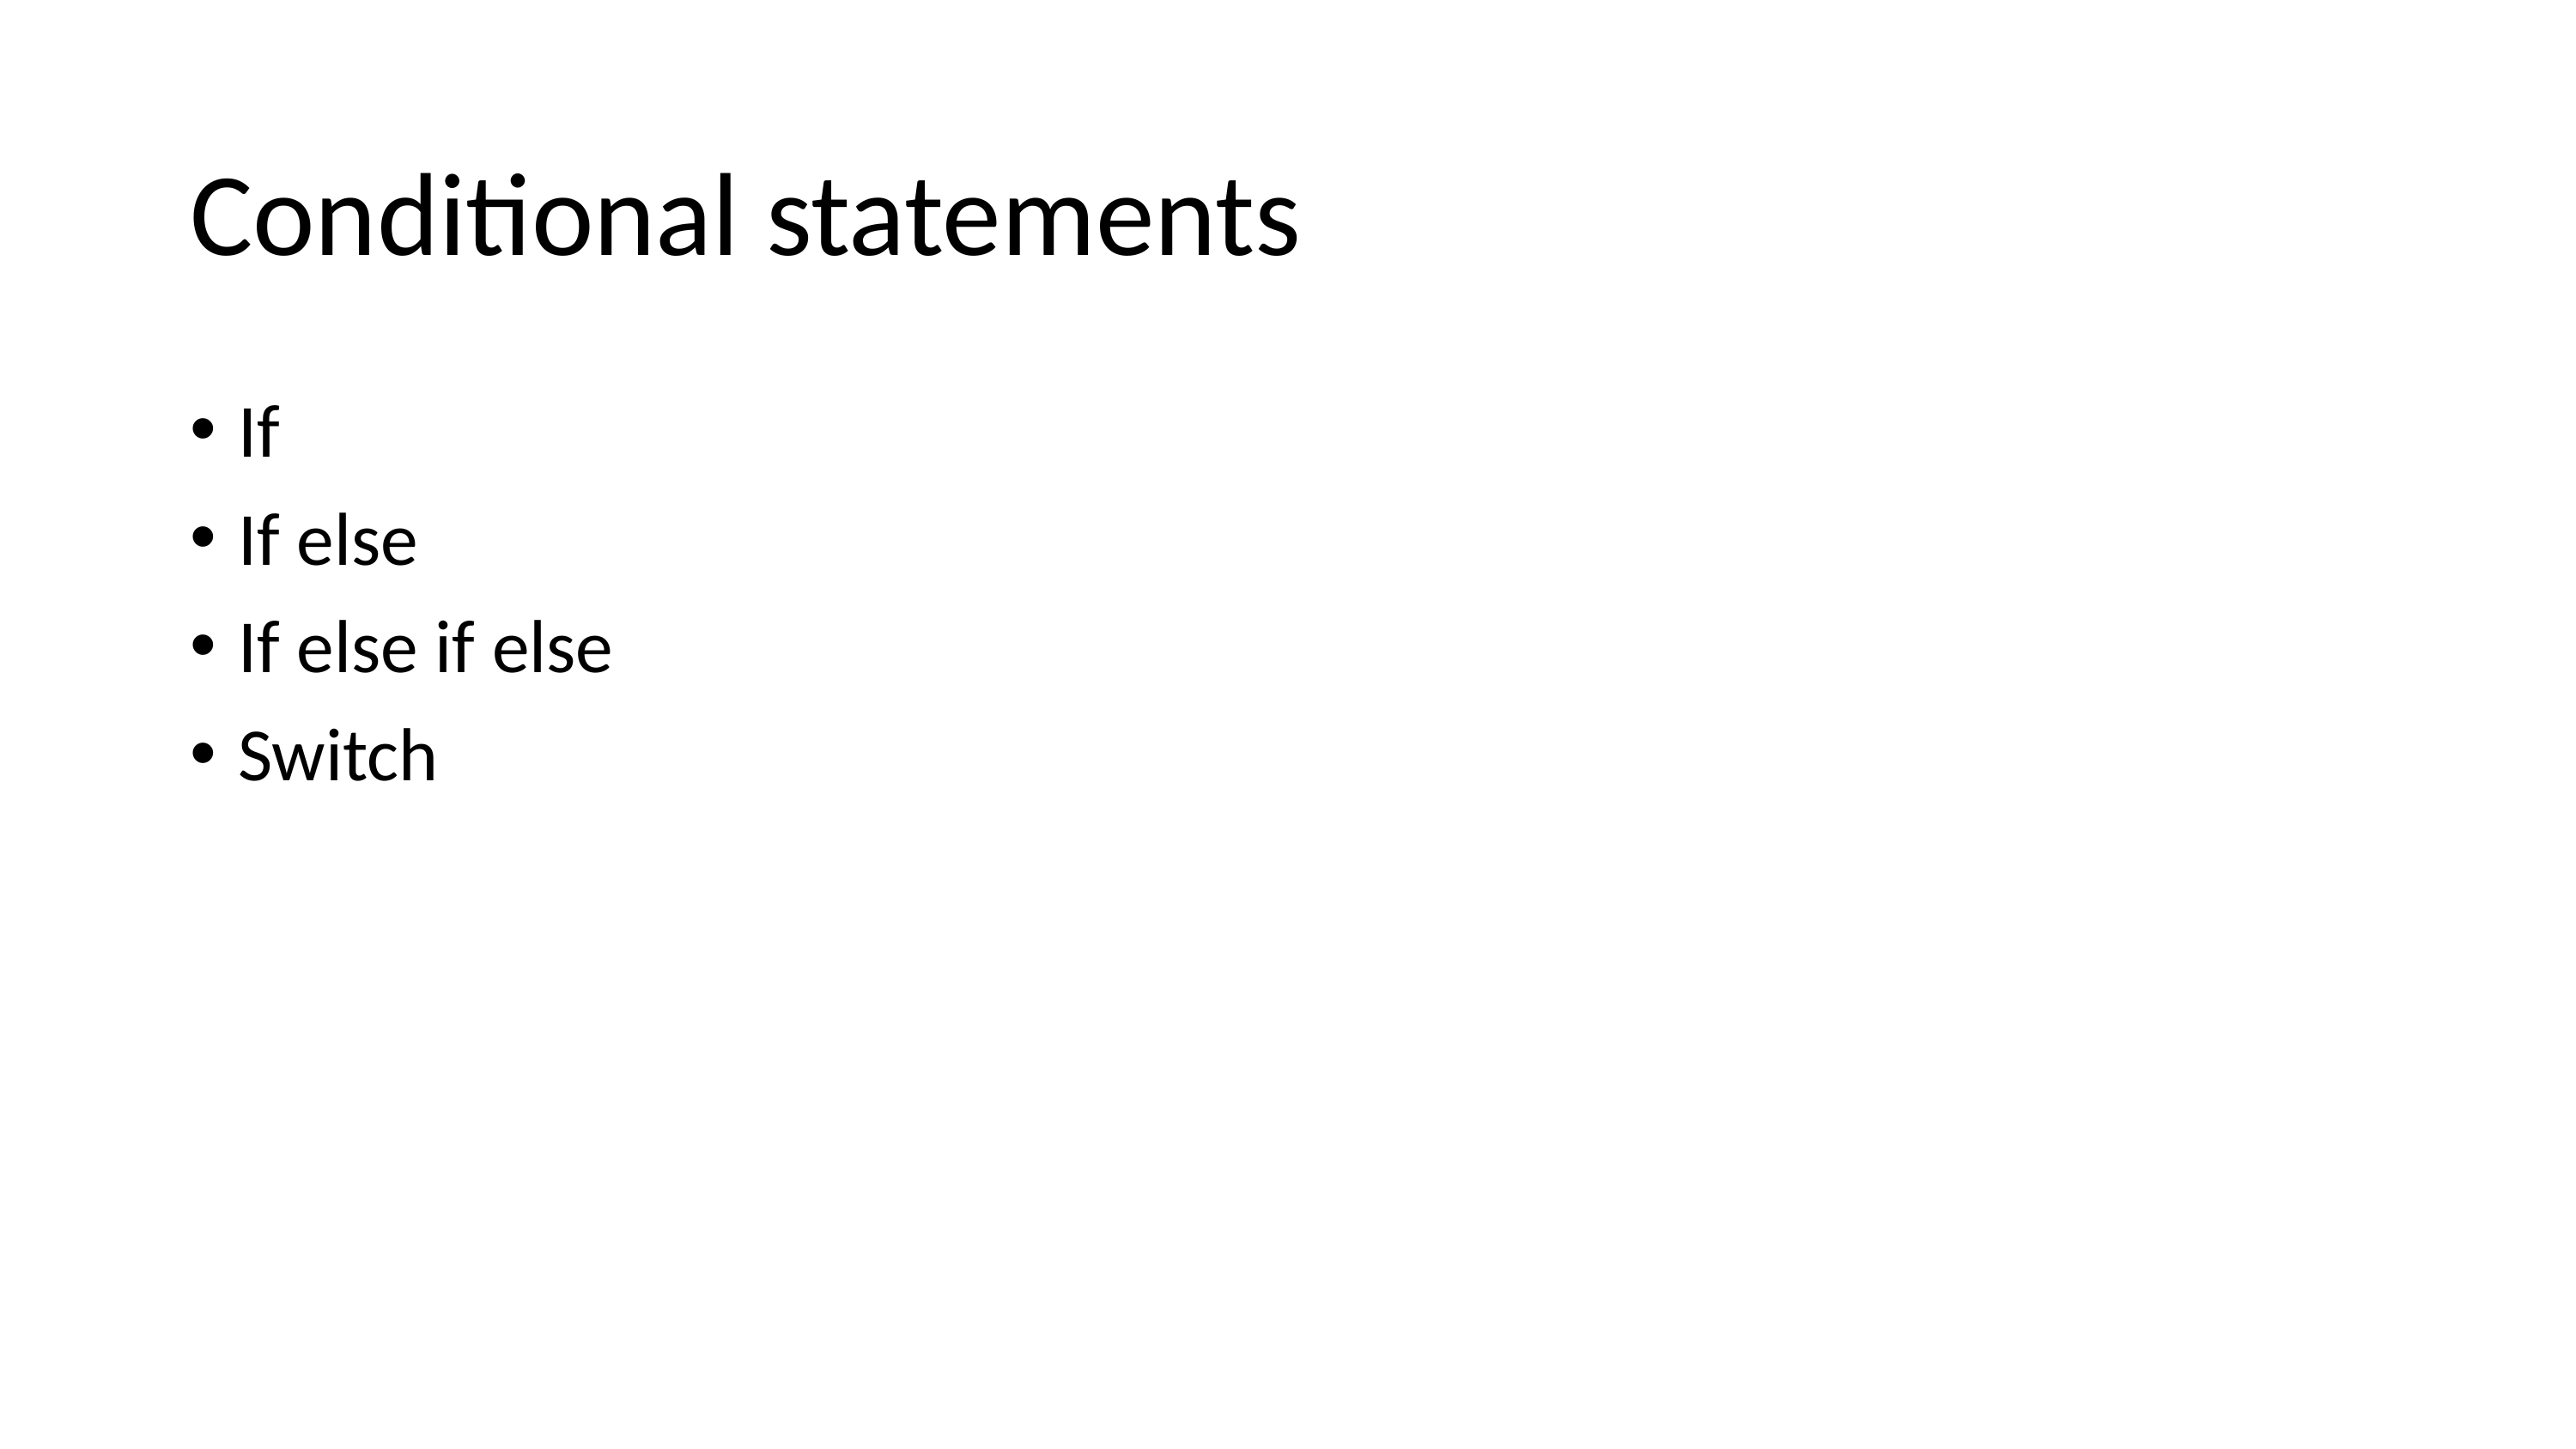

# Conditional statements
If
If else
If else if else
Switch